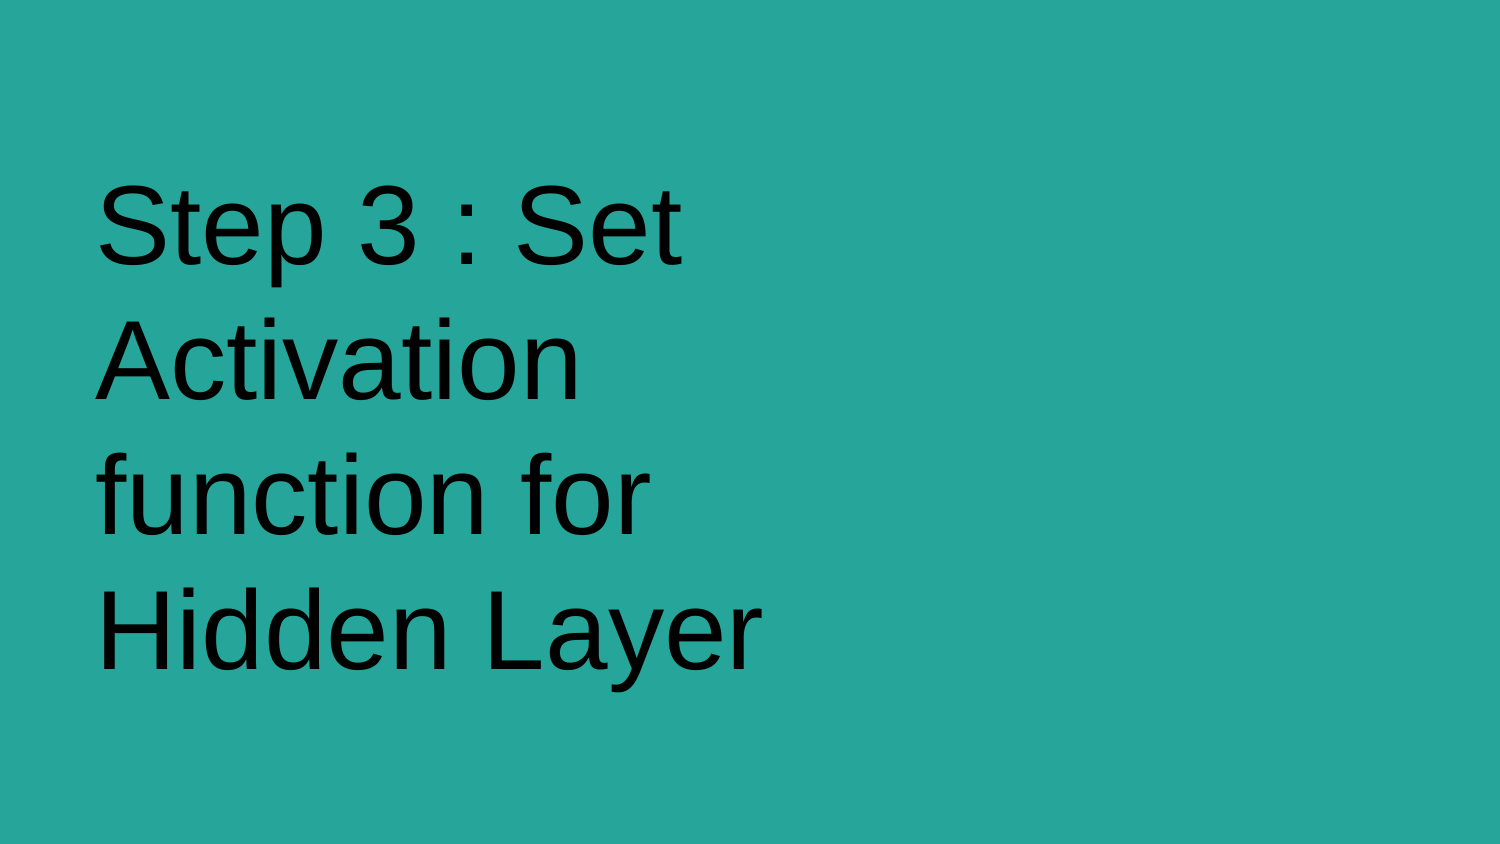

# Step 3 : Set Activation function for
Hidden Layer